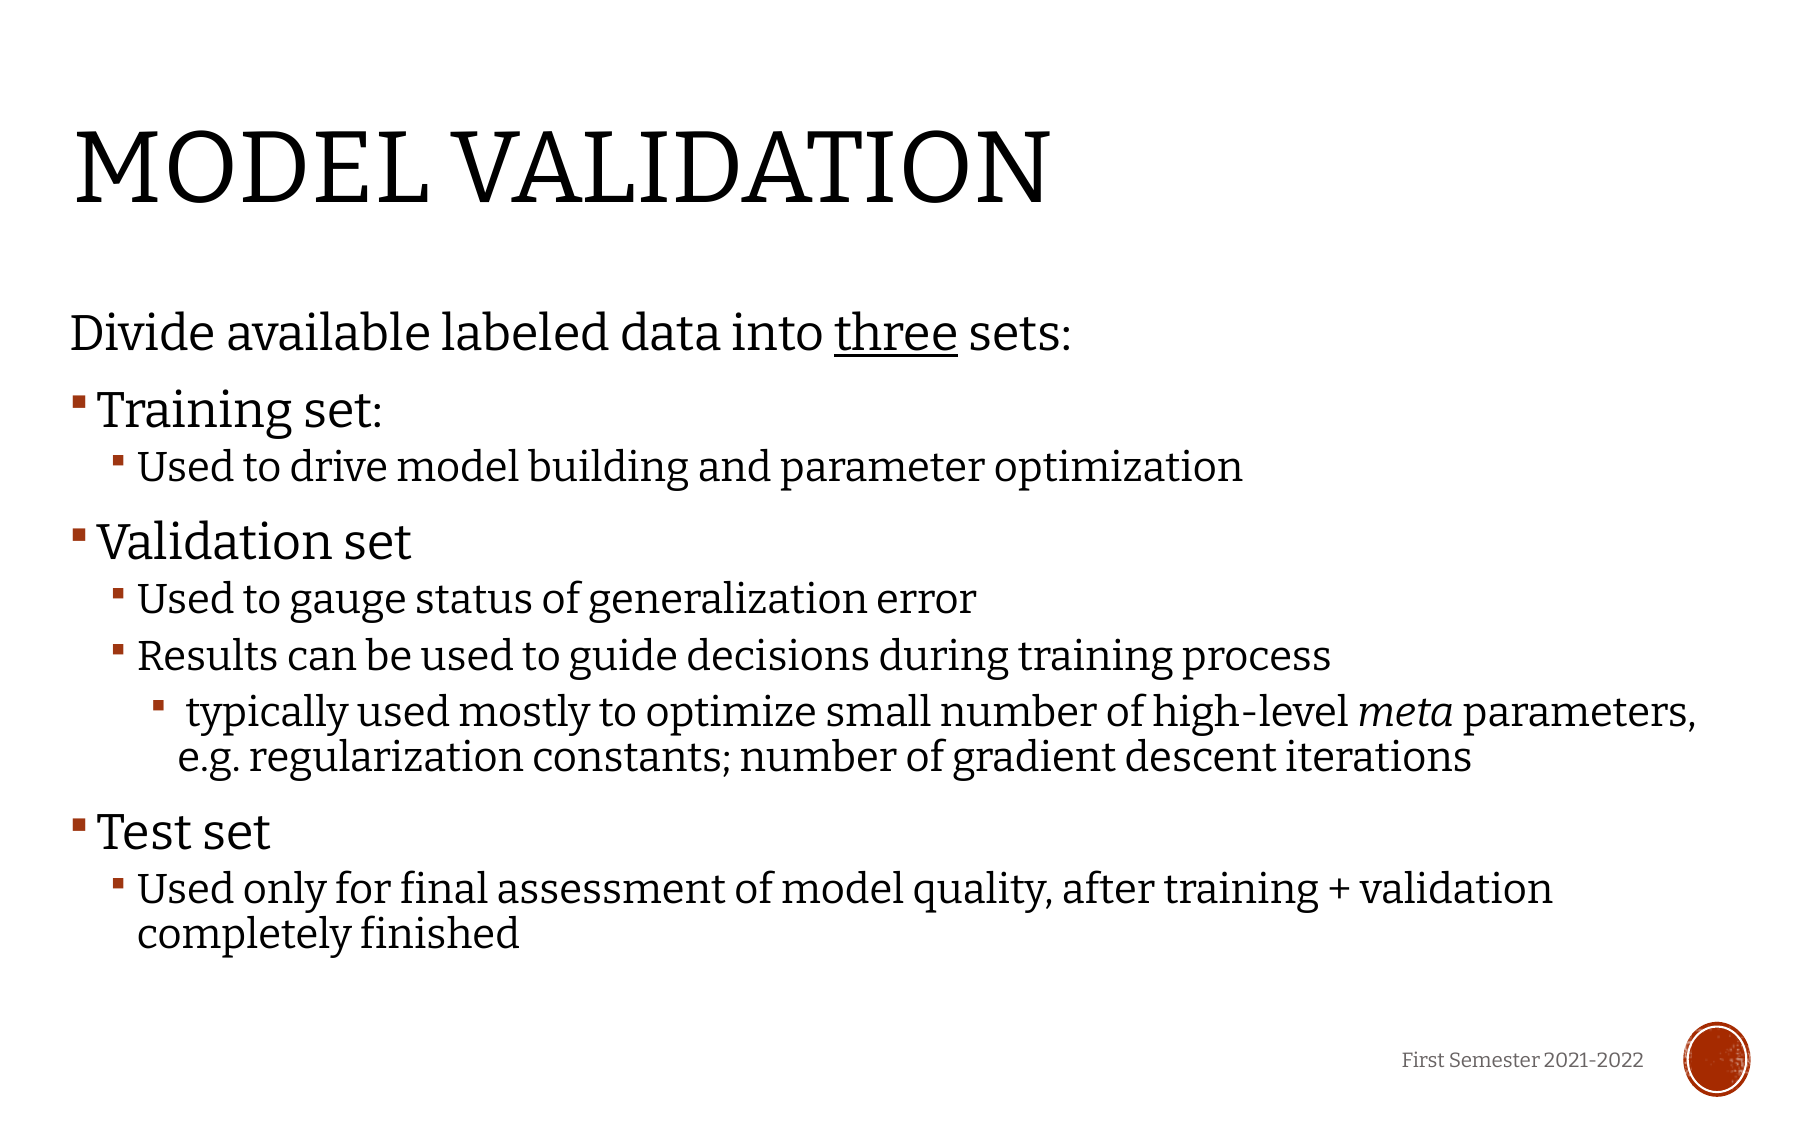

# Model validation
Divide available labeled data into three sets:
Training set:
Used to drive model building and parameter optimization
Validation set
Used to gauge status of generalization error
Results can be used to guide decisions during training process
 typically used mostly to optimize small number of high-level meta parameters, e.g. regularization constants; number of gradient descent iterations
Test set
Used only for final assessment of model quality, after training + validation completely finished
First Semester 2021-2022